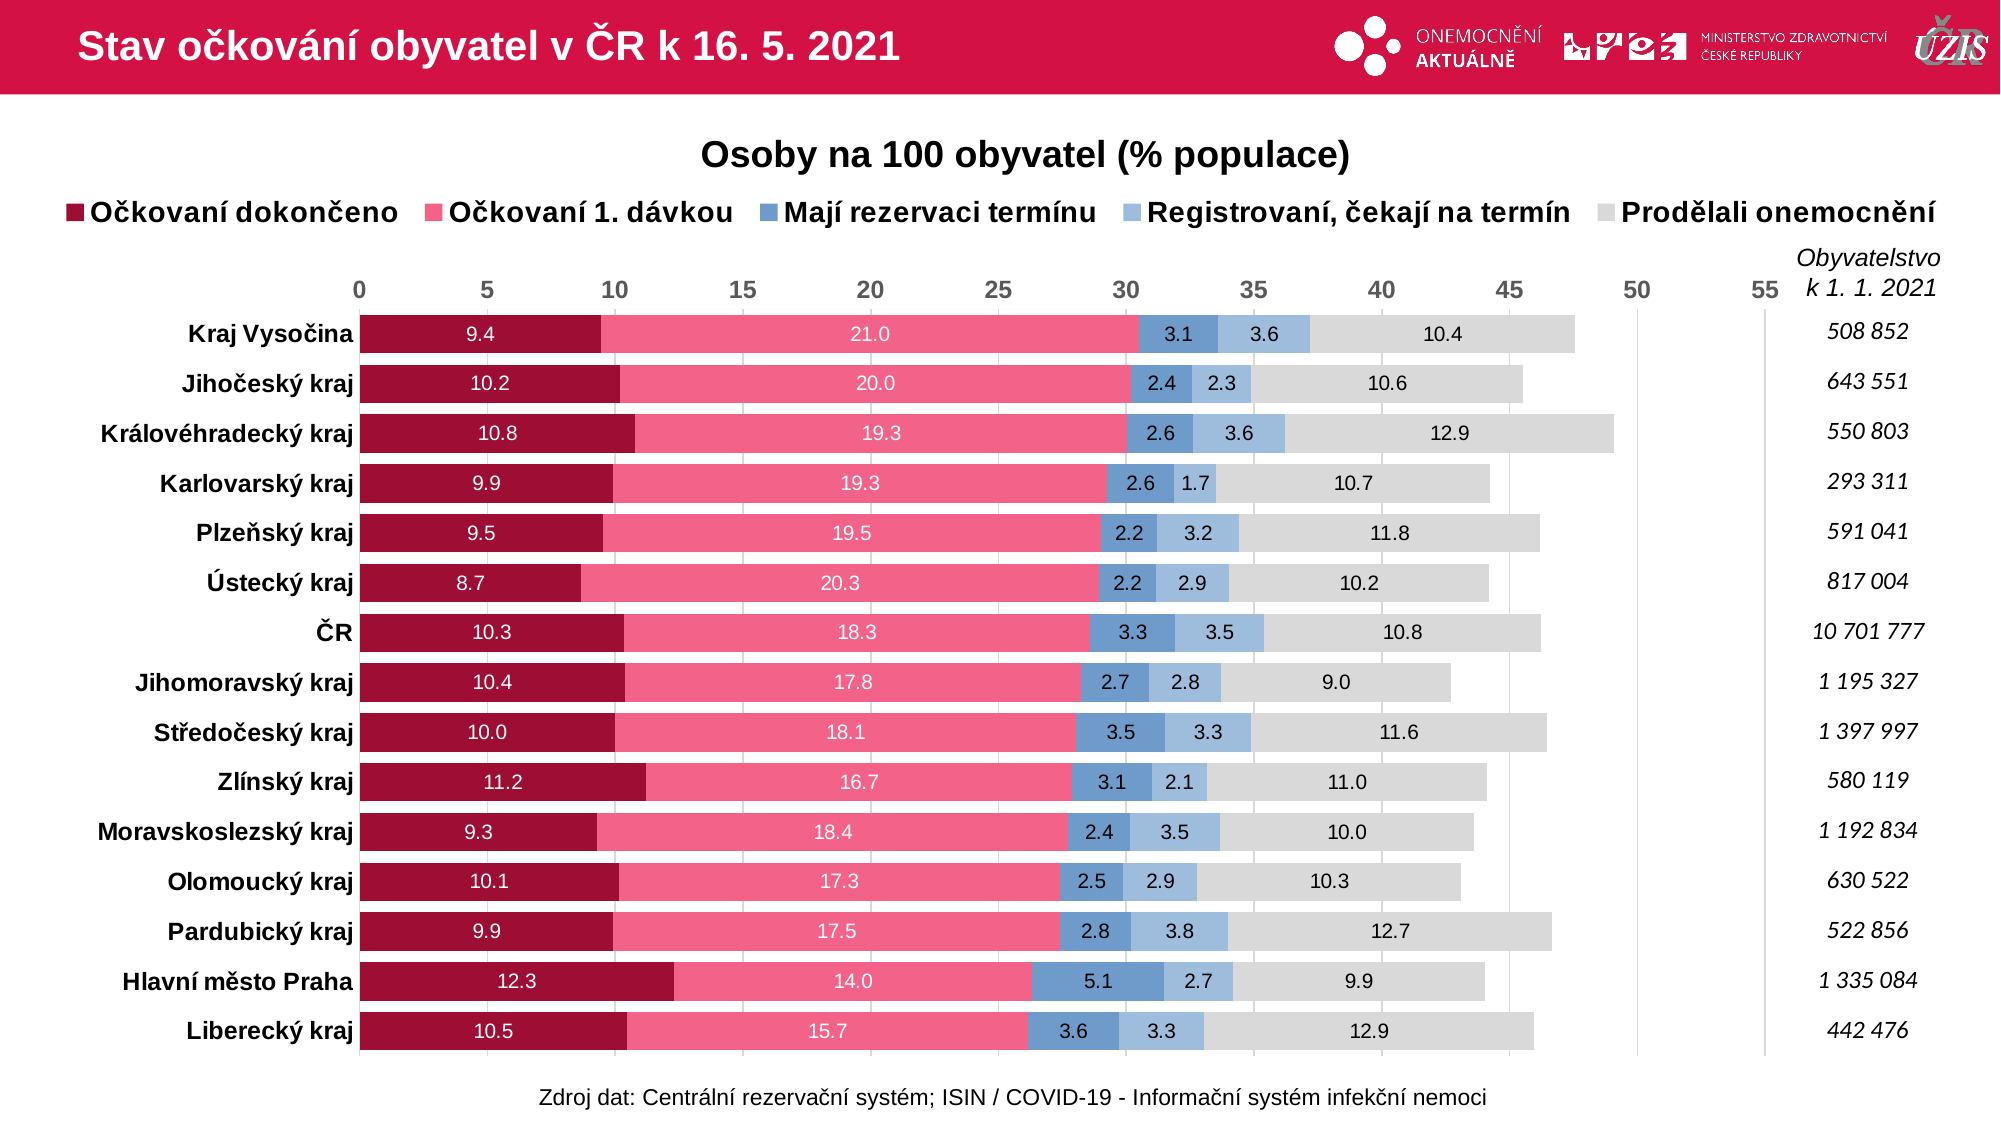

# Stav očkování obyvatel v ČR k 16. 5. 2021

### Chart

| Category | Očkovaní dokončeno | Očkovaní 1. dávkou | Mají rezervaci termínu | Registrovaní, čekají na termín | Prodělali onemocnění |
|---|---|---|---|---|---|
| Kraj Vysočina | 9.443414 | 21.046788 | 3.0952025 | 3.62011 | 10.35114 |
| Jihočeský kraj | 10.18039 | 20.013022 | 2.3684215 | 2.335013 | 10.62977 |
| Královéhradecký kraj | 10.7779 | 19.262422 | 2.5880396 | 3.572784 | 12.89227 |
| Karlovarský kraj | 9.924619 | 19.305106 | 2.6480425 | 1.65183 | 10.70707 |
| Plzeňský kraj | 9.510677 | 19.488496 | 2.2127061 | 3.206884 | 11.78074 |
| Ústecký kraj | 8.677558 | 20.258408 | 2.2118619 | 2.86498 | 10.19934 |
| ČR | 10.32696 | 18.254071 | 3.3434634 | 3.464789 | 10.83663 |
| Jihomoravský kraj | 10.38594 | 17.844155 | 2.6598579 | 2.835877 | 8.967337 |
| Středočeský kraj | 9.981566 | 18.059481 | 3.4876327 | 3.342783 | 11.58722 |
| Zlínský kraj | 11.21029 | 16.671407 | 3.1217733 | 2.137492 | 10.98981 |
| Moravskoslezský kraj | 9.30666 | 18.426118 | 2.402849 | 3.516835 | 9.954948 |
| Olomoucký kraj | 10.1324 | 17.272355 | 2.4723959 | 2.902357 | 10.32272 |
| Pardubický kraj | 9.930076 | 17.463126 | 2.7858531 | 3.815008 | 12.67194 |
| Hlavní město Praha | 12.29189 | 14.032975 | 5.1417739 | 2.708594 | 9.850916 |
| Liberecký kraj | 10.46023 | 15.682432 | 3.5685551 | 3.320406 | 12.93449 |
Osoby na 100 obyvatel (% populace)
Obyvatelstvo
k 1. 1. 2021
| 508 852 |
| --- |
| 643 551 |
| 550 803 |
| 293 311 |
| 591 041 |
| 817 004 |
| 10 701 777 |
| 1 195 327 |
| 1 397 997 |
| 580 119 |
| 1 192 834 |
| 630 522 |
| 522 856 |
| 1 335 084 |
| 442 476 |
Zdroj dat: Centrální rezervační systém; ISIN / COVID-19 - Informační systém infekční nemoci